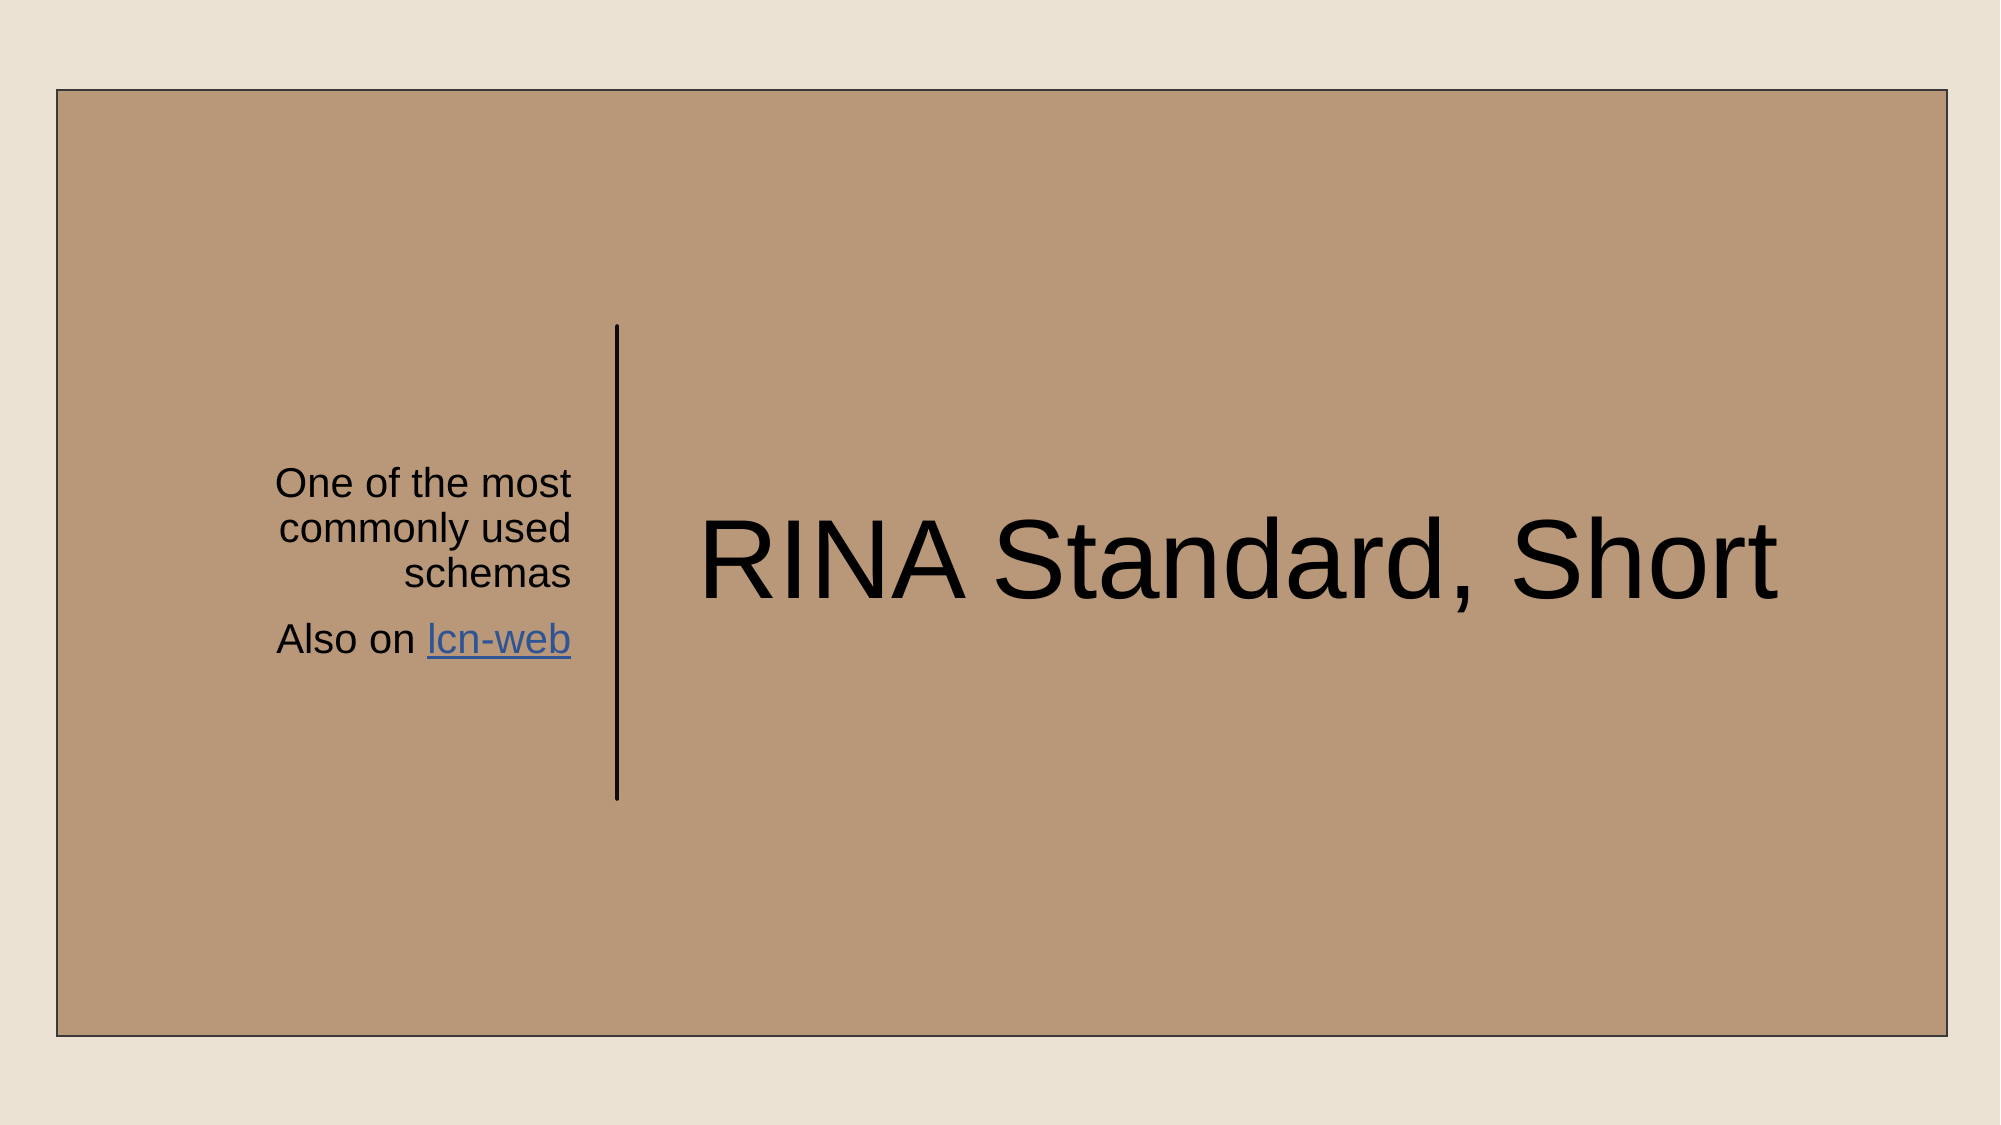

One of the most commonly used schemas
Also on lcn-web
# RINA Standard, Short